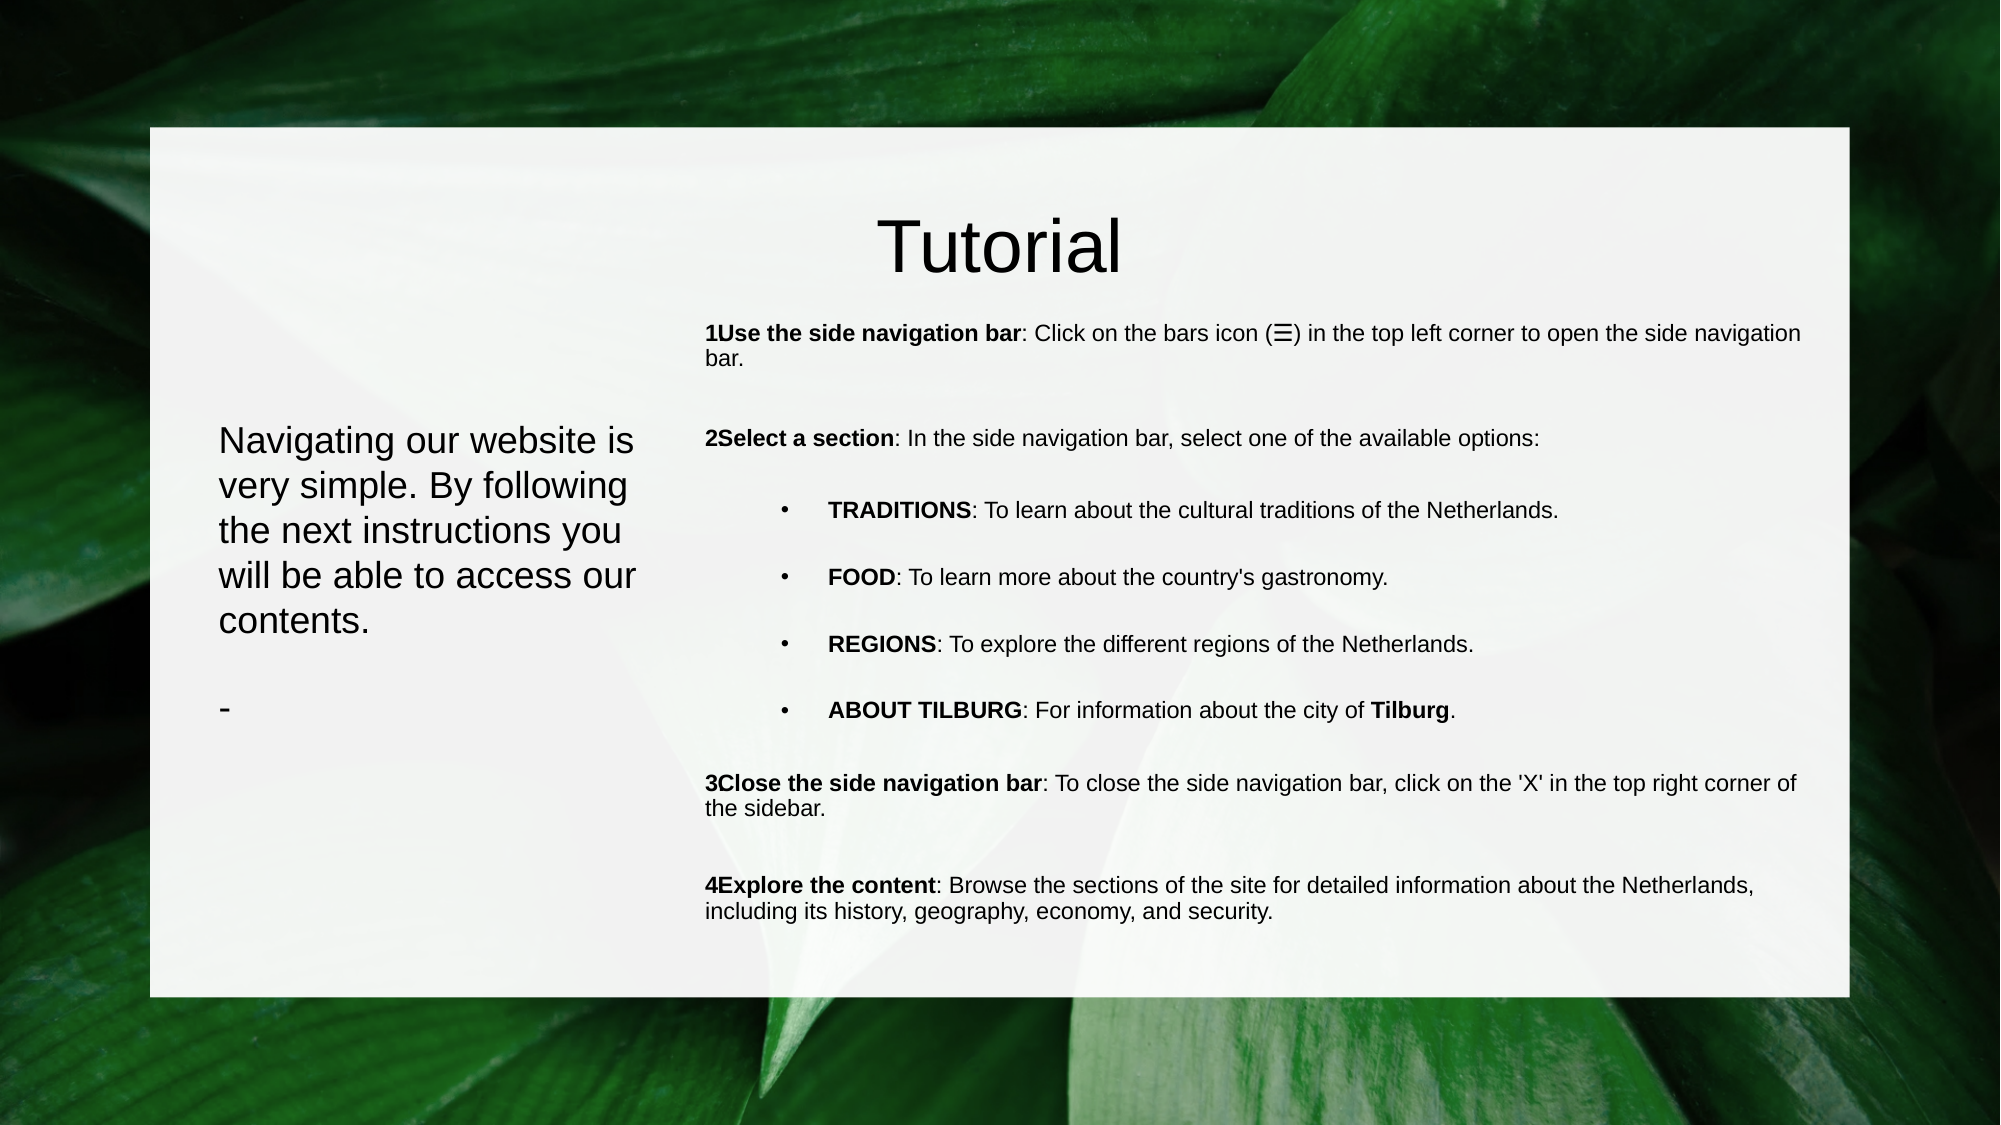

# Tutorial
Use the side navigation bar: Click on the bars icon (☰) in the top left corner to open the side navigation bar.
Select a section: In the side navigation bar, select one of the available options:
TRADITIONS: To learn about the cultural traditions of the Netherlands.
FOOD: To learn more about the country's gastronomy.
REGIONS: To explore the different regions of the Netherlands.
ABOUT TILBURG: For information about the city of Tilburg.
Close the side navigation bar: To close the side navigation bar, click on the 'X' in the top right corner of the sidebar.
Explore the content: Browse the sections of the site for detailed information about the Netherlands, including its history, geography, economy, and security.
Navigating our website is very simple. By following the next instructions you will be able to access our contents.
-